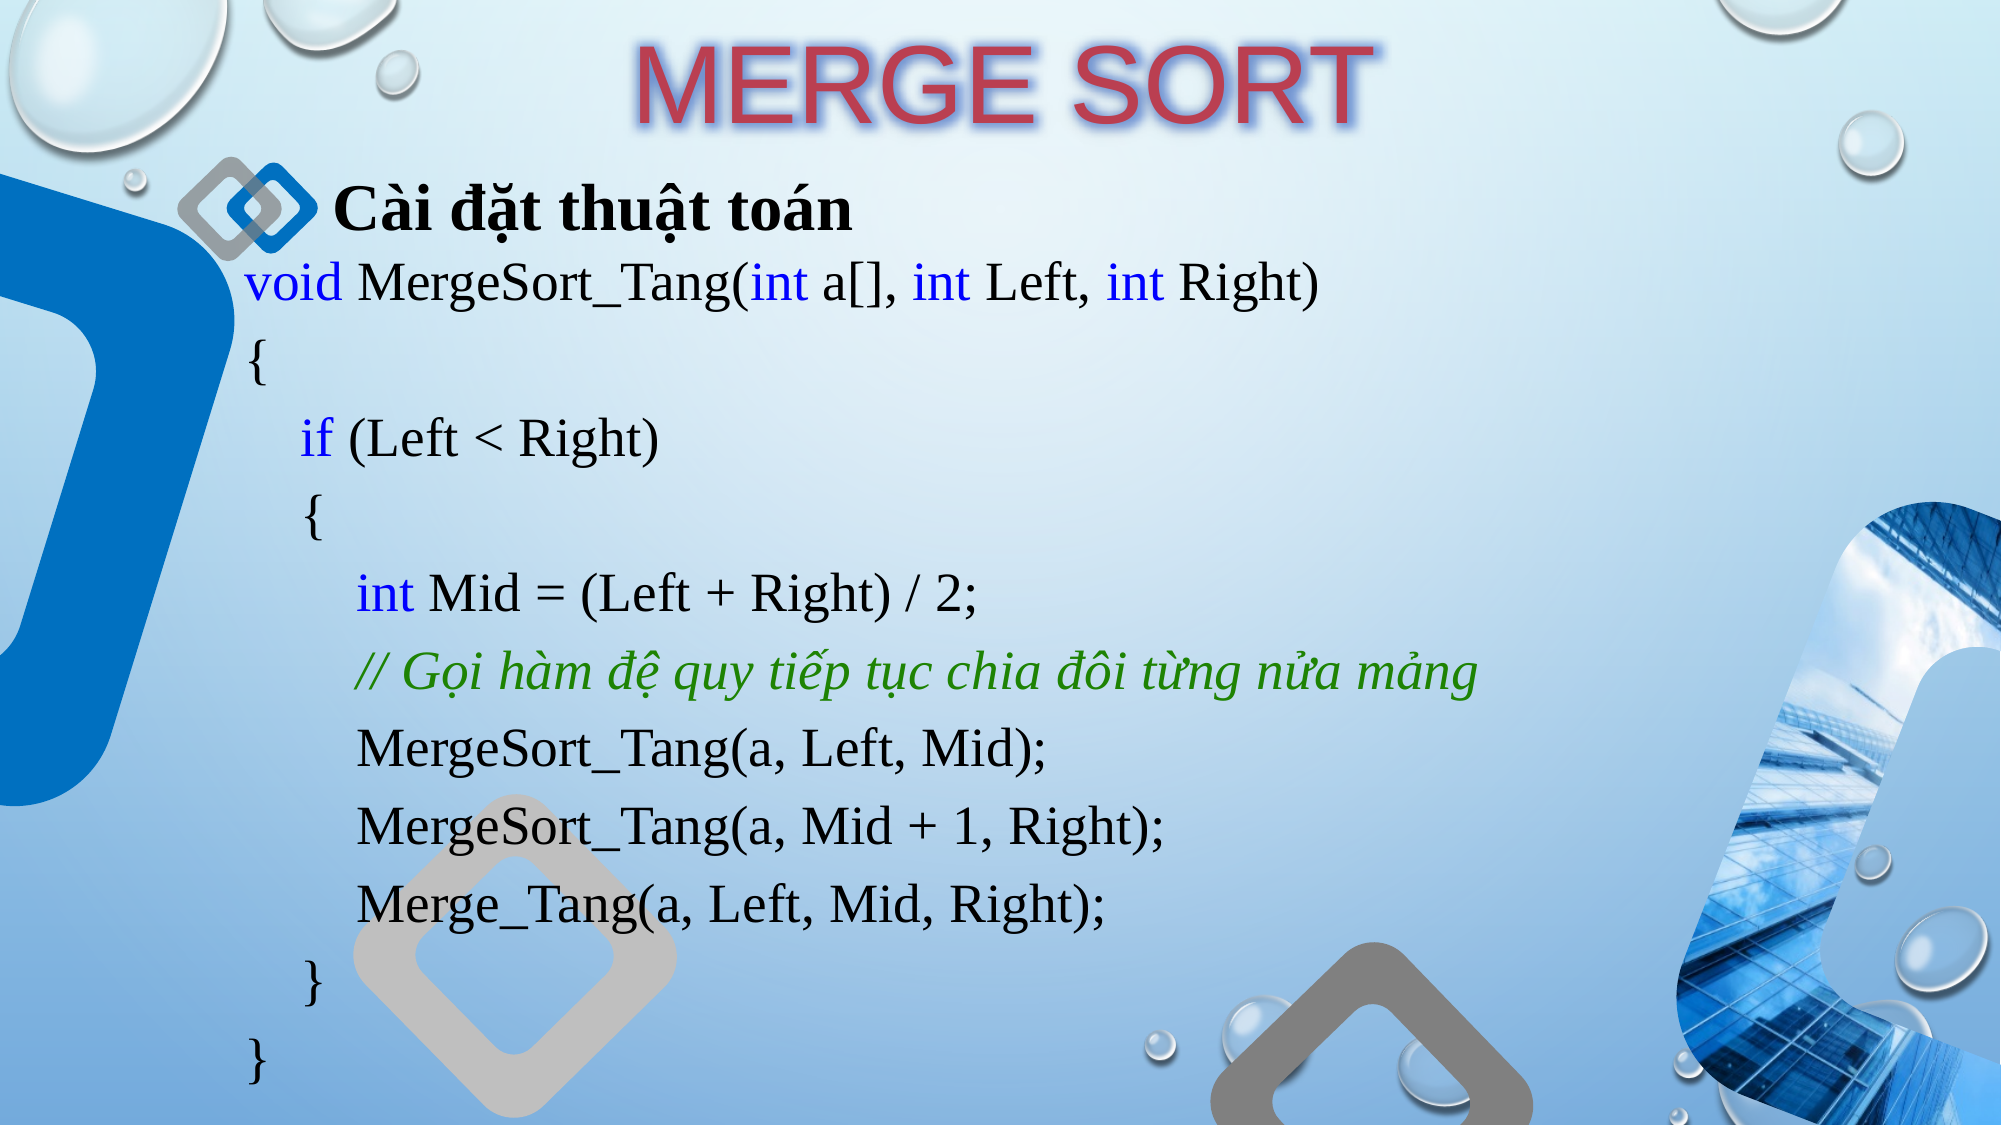

MERGE SORT

Cài đặt thuật toán

void MergeSort_Tang(int a[], int Left, int Right)
{
    if (Left < Right)
    {
        int Mid = (Left + Right) / 2;
        // Gọi hàm đệ quy tiếp tục chia đôi từng nửa mảng
        MergeSort_Tang(a, Left, Mid);
        MergeSort_Tang(a, Mid + 1, Right);
        Merge_Tang(a, Left, Mid, Right);
    }
}